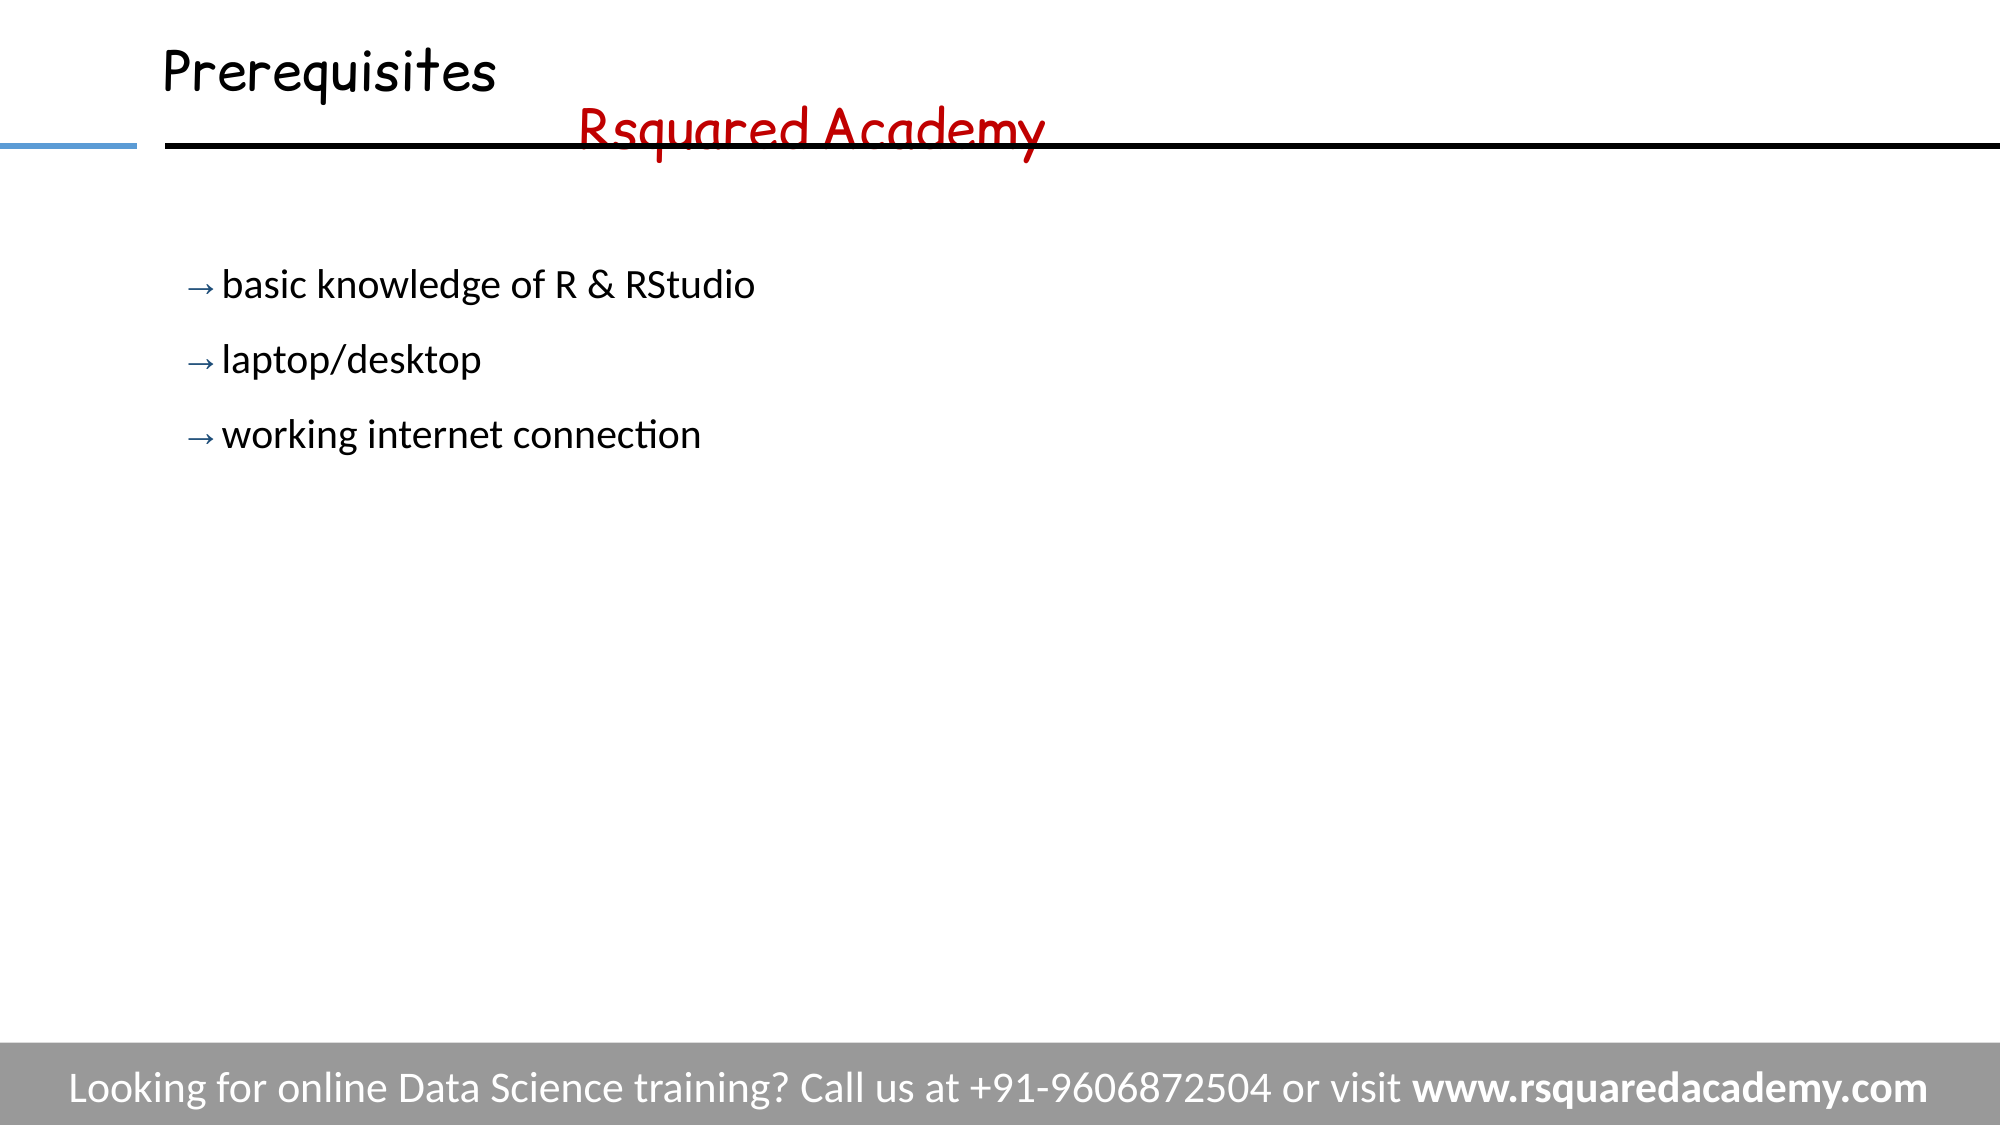

# Prerequisites			 	             					             Rsquared Academy
basic knowledge of R & RStudio
laptop/desktop
working internet connection

Looking for online Data Science training? Call us at +91-9606872504 or visit www.rsquaredacademy.com
3